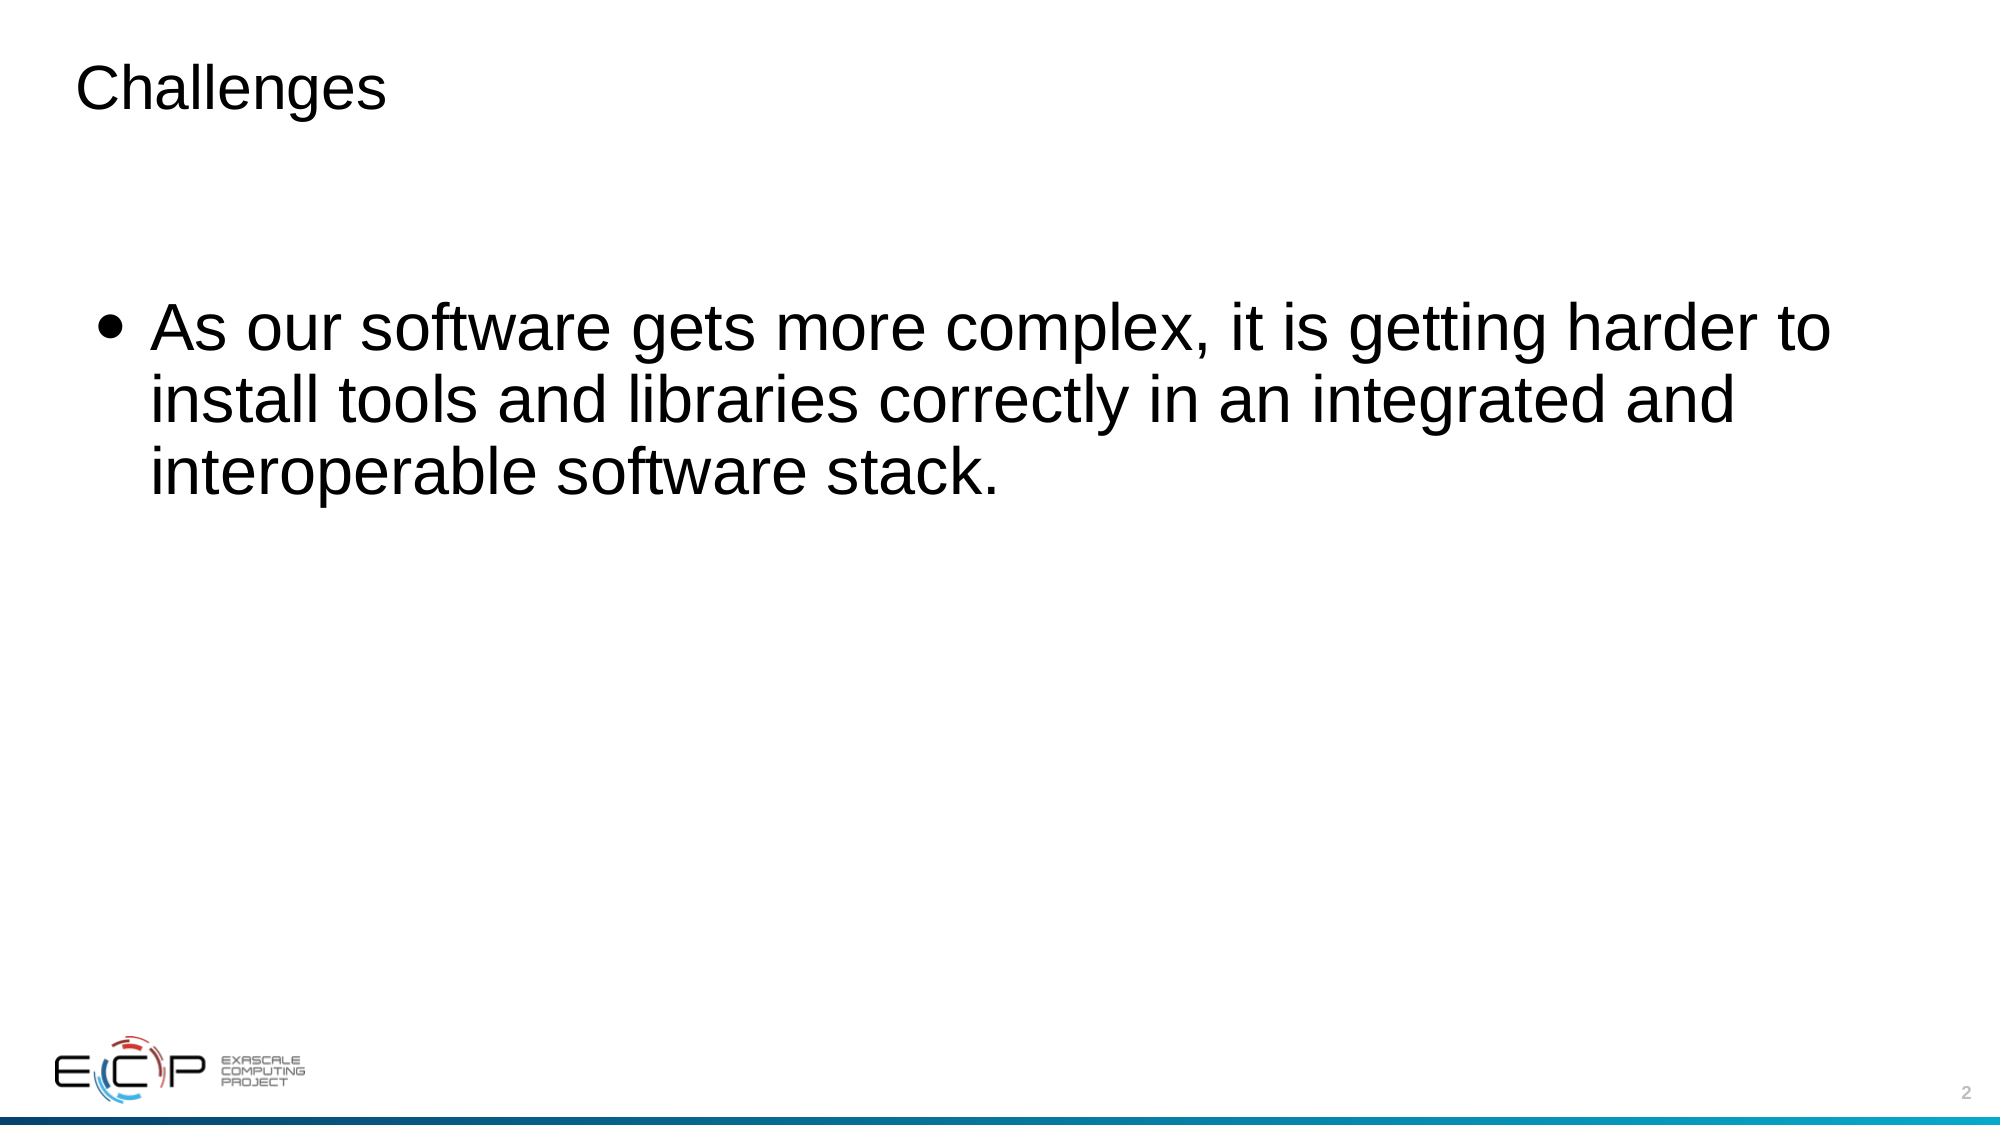

# Challenges

As our software gets more complex, it is getting harder to install tools and libraries correctly in an integrated and interoperable software stack.